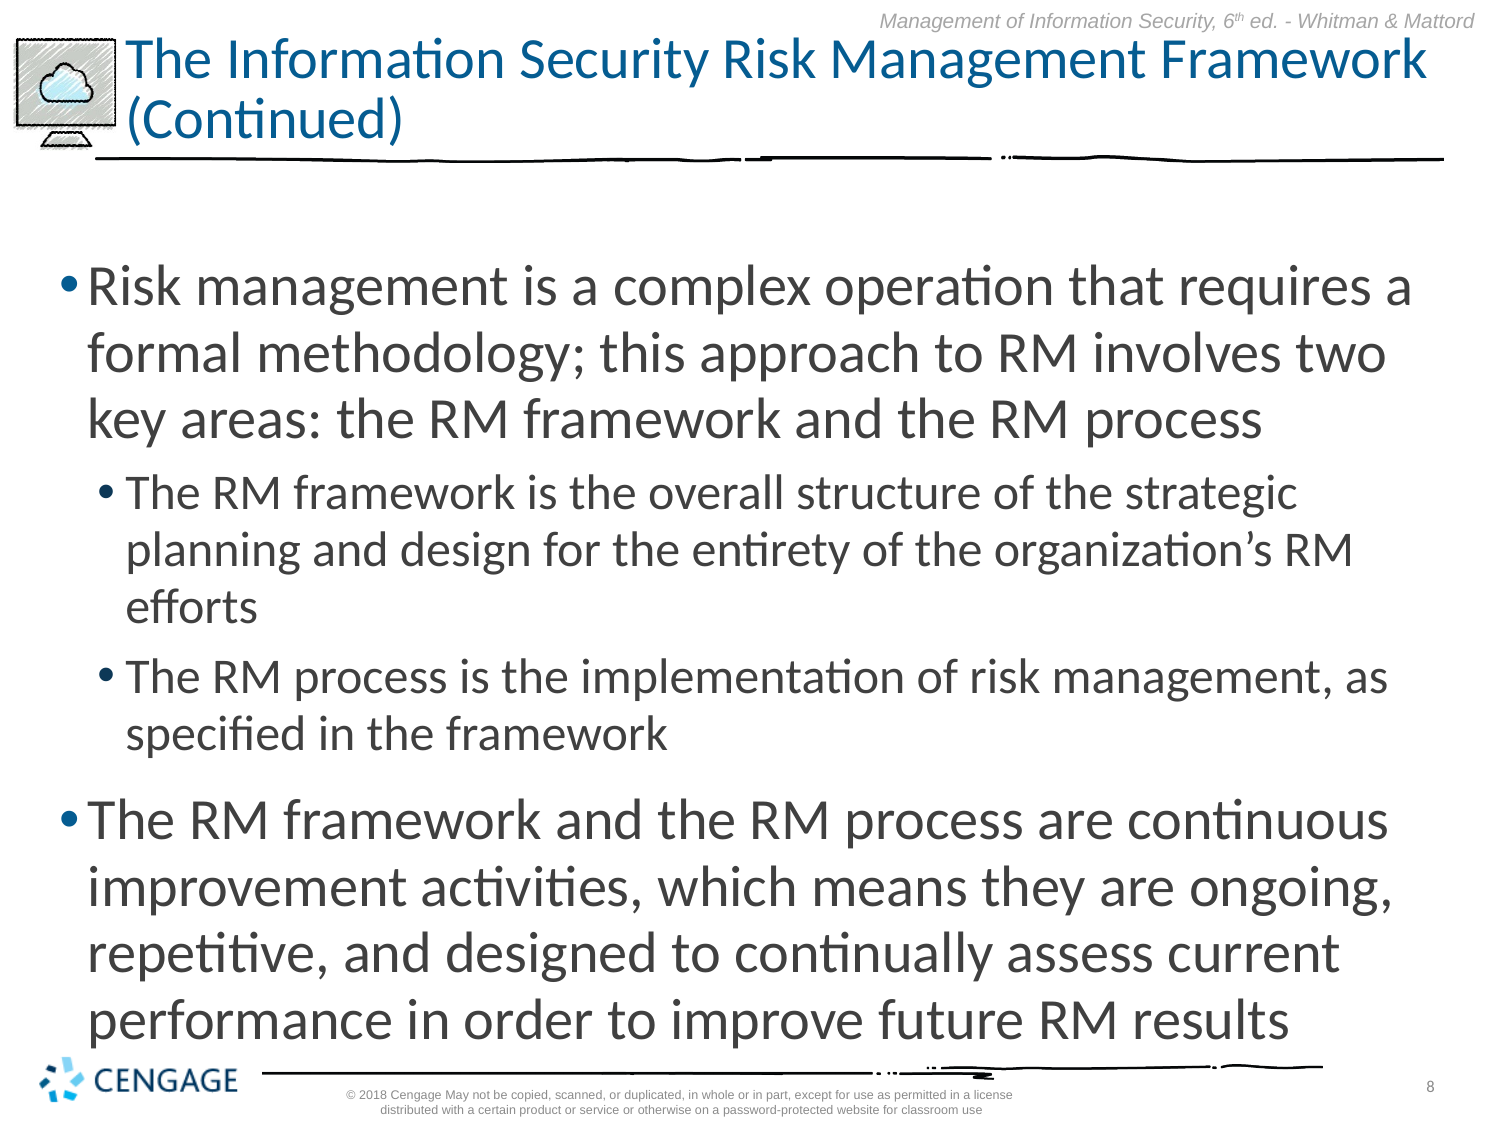

# The Information Security Risk Management Framework (Continued)
Risk management is a complex operation that requires a formal methodology; this approach to RM involves two key areas: the RM framework and the RM process
The RM framework is the overall structure of the strategic planning and design for the entirety of the organization’s RM efforts
The RM process is the implementation of risk management, as specified in the framework
The RM framework and the RM process are continuous improvement activities, which means they are ongoing, repetitive, and designed to continually assess current performance in order to improve future RM results